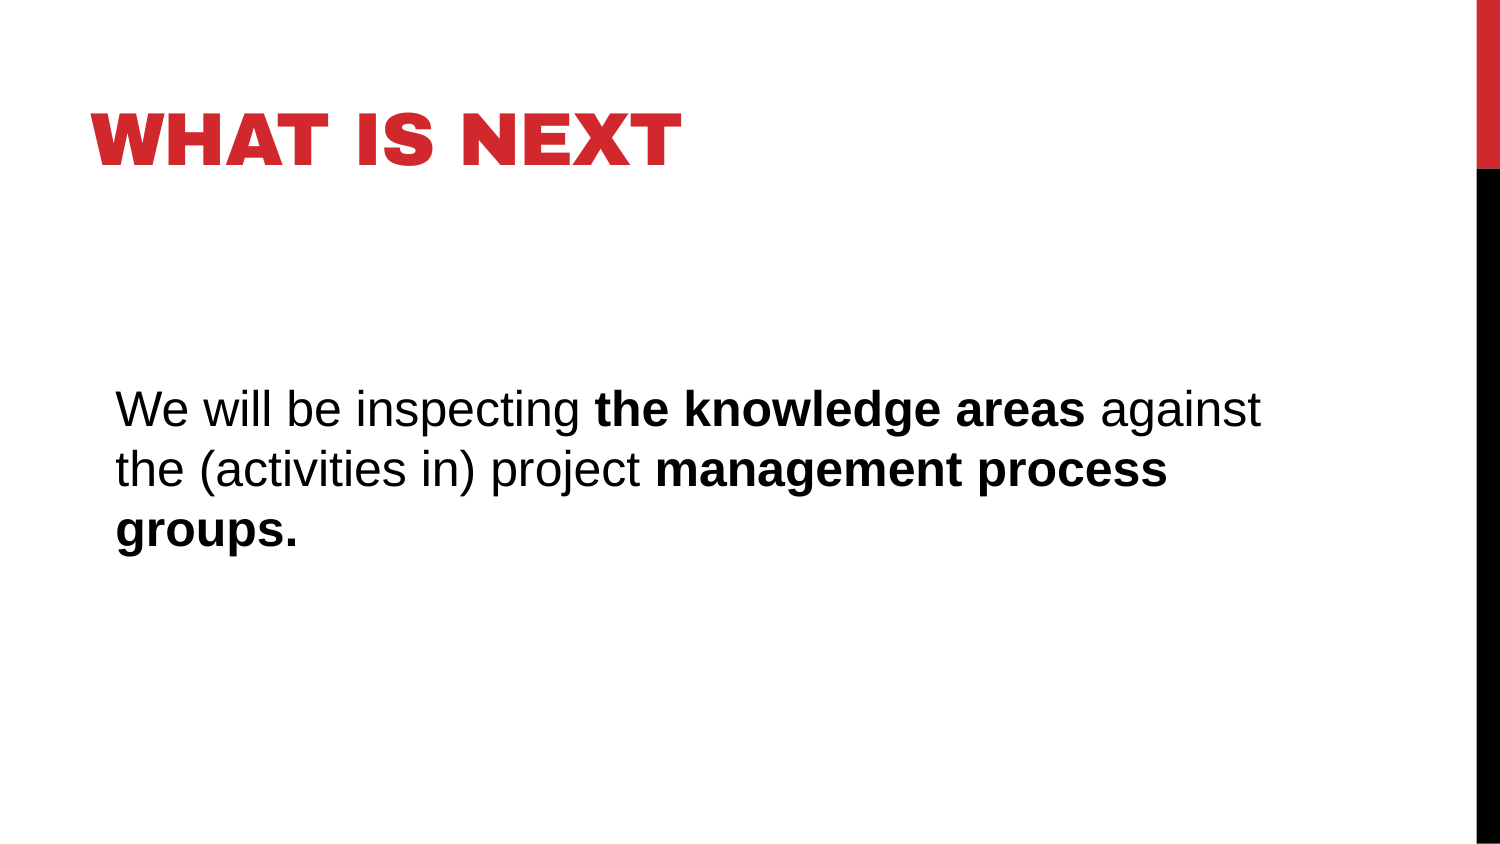

# What is next
We will be inspecting the knowledge areas against the (activities in) project management process groups.